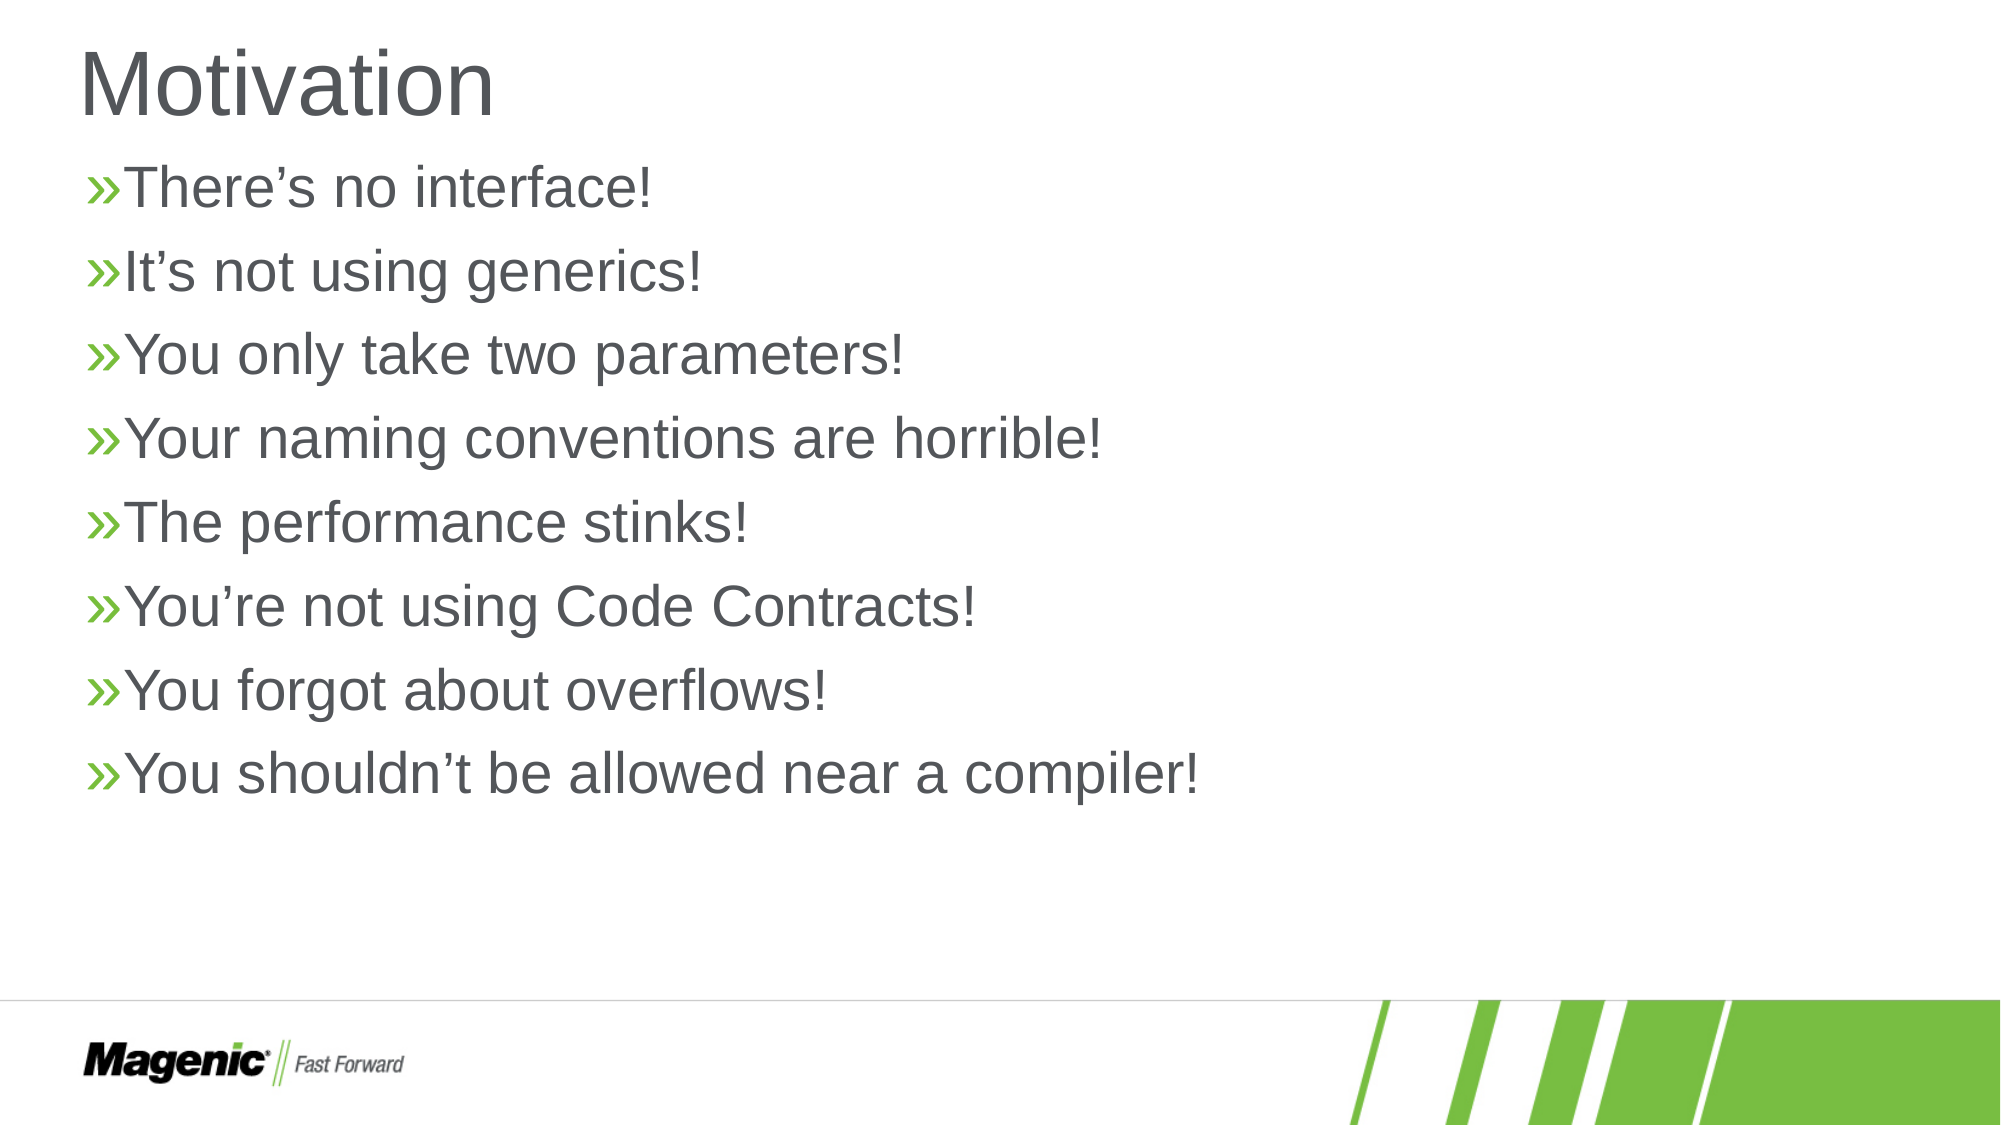

# Motivation
There’s no interface!
It’s not using generics!
You only take two parameters!
Your naming conventions are horrible!
The performance stinks!
You’re not using Code Contracts!
You forgot about overflows!
You shouldn’t be allowed near a compiler!